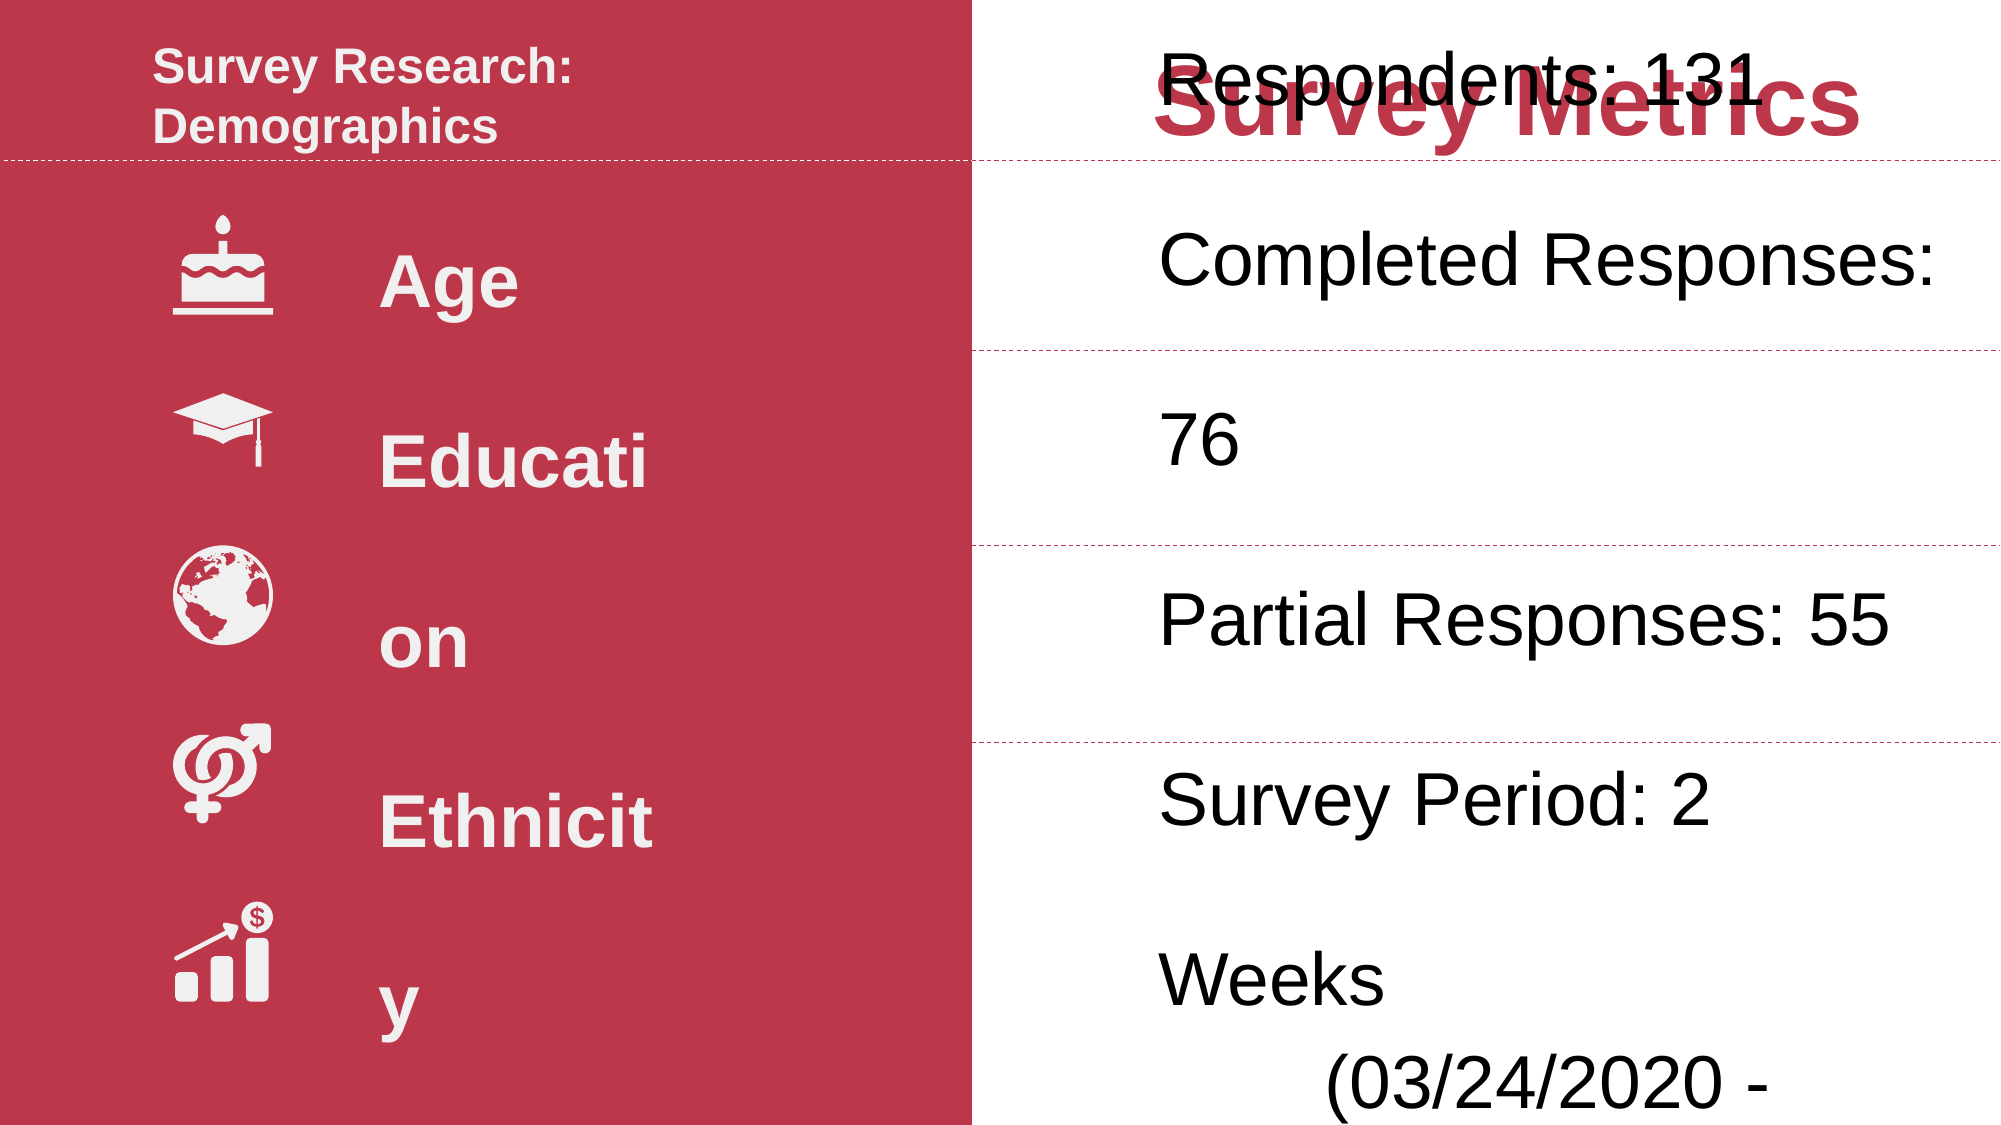

Survey Research: Demographics

Survey Metrics

Age
Education
Ethnicity
Gender
Income

Respondents: 131
Completed Responses: 76
Partial Responses: 55
Survey Period: 2 Weeks
       (03/24/2020 - 04/10/2020)